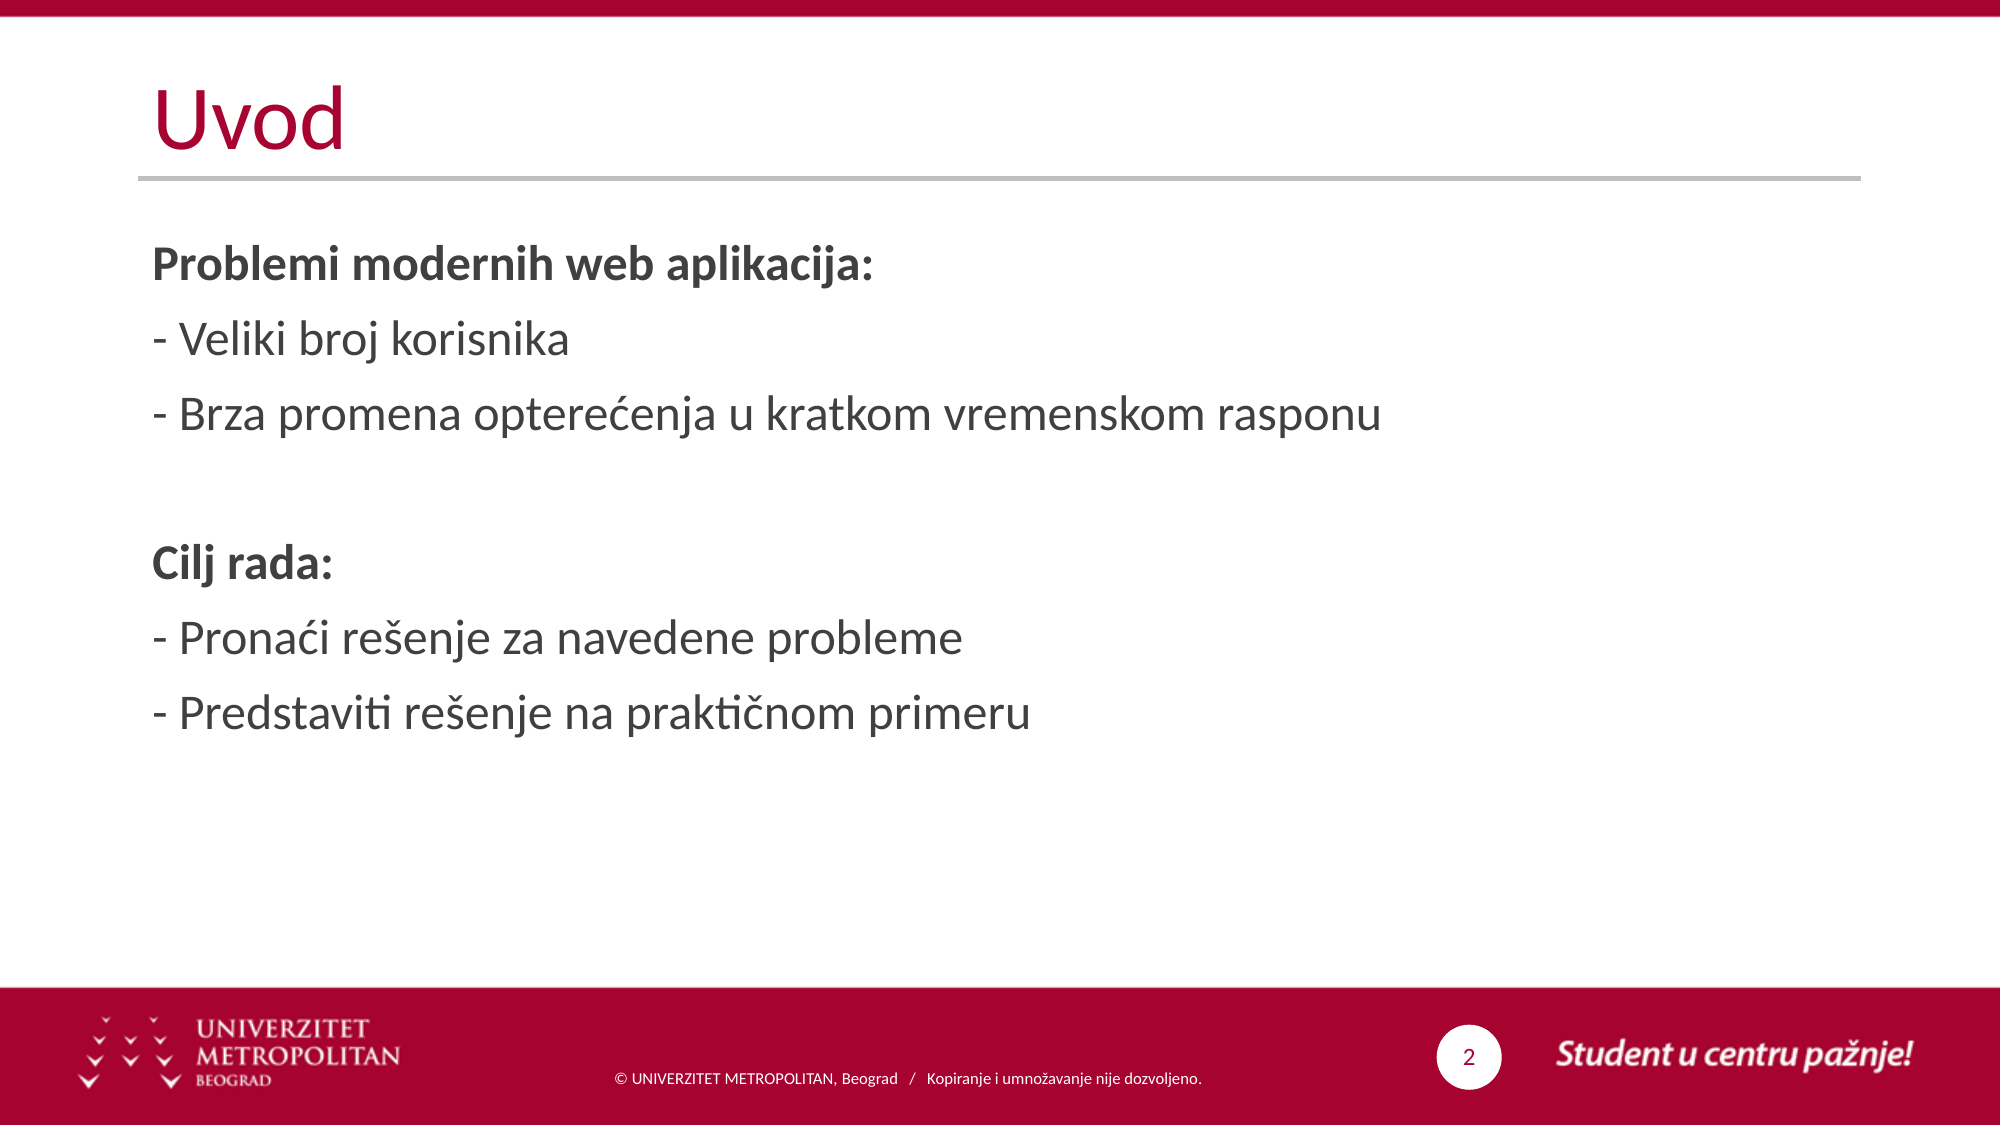

# Uvod
Problemi modernih web aplikacija:
- Veliki broj korisnika
- Brza promena opterećenja u kratkom vremenskom rasponu

Cilj rada:
- Pronaći rešenje za navedene probleme
- Predstaviti rešenje na praktičnom primeru